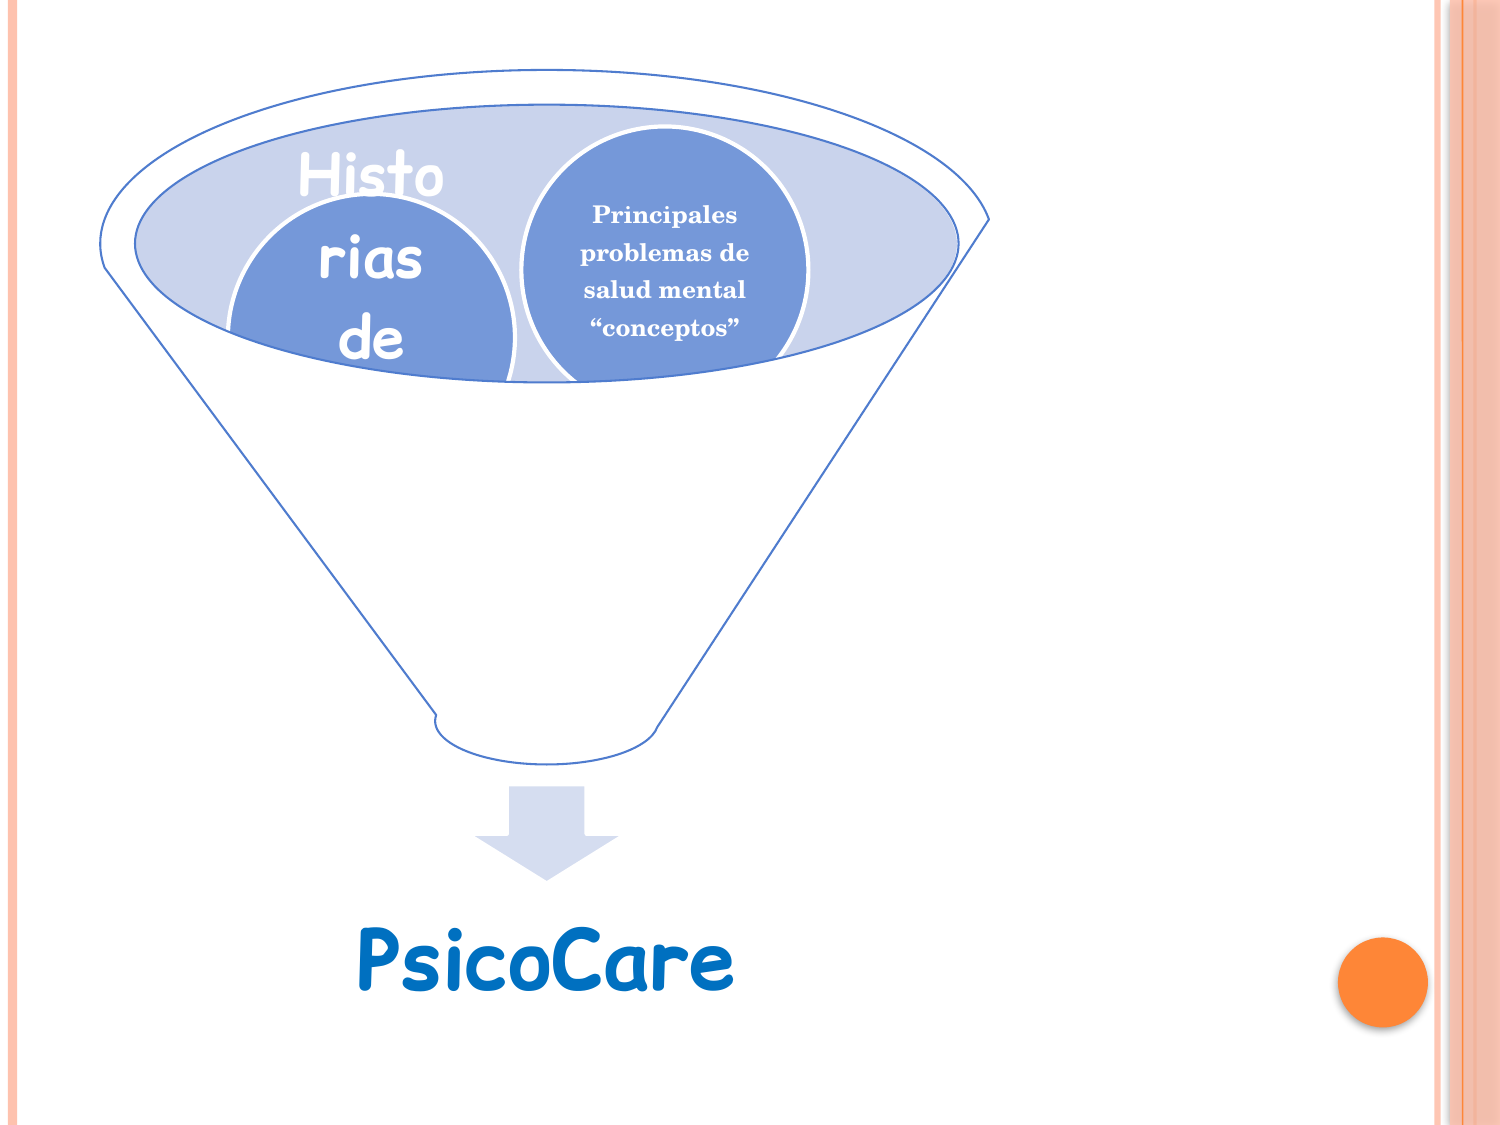

Principales problemas de salud mental “conceptos”
Historias de usuario
Grupo Nuts
PsicoCare